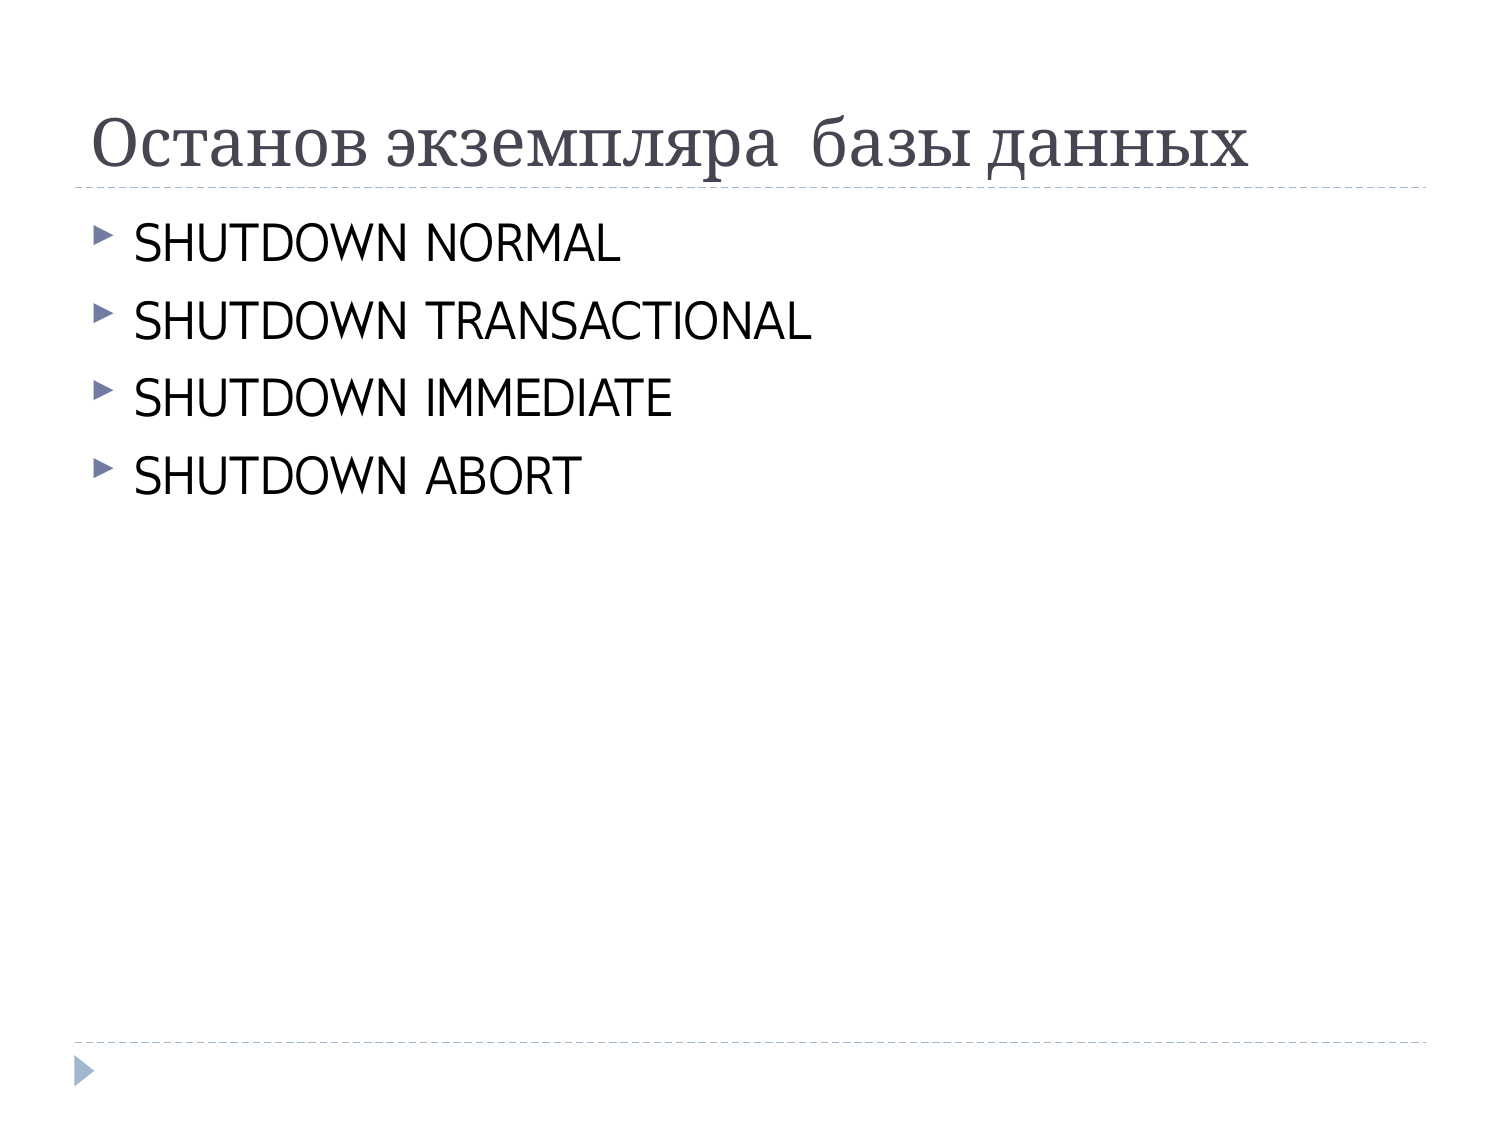

# Останов экземпляра  базы данных
SHUTDOWN NORMAL
SHUTDOWN TRANSACTIONAL
SHUTDOWN IMMEDIATE
SHUTDOWN ABORT